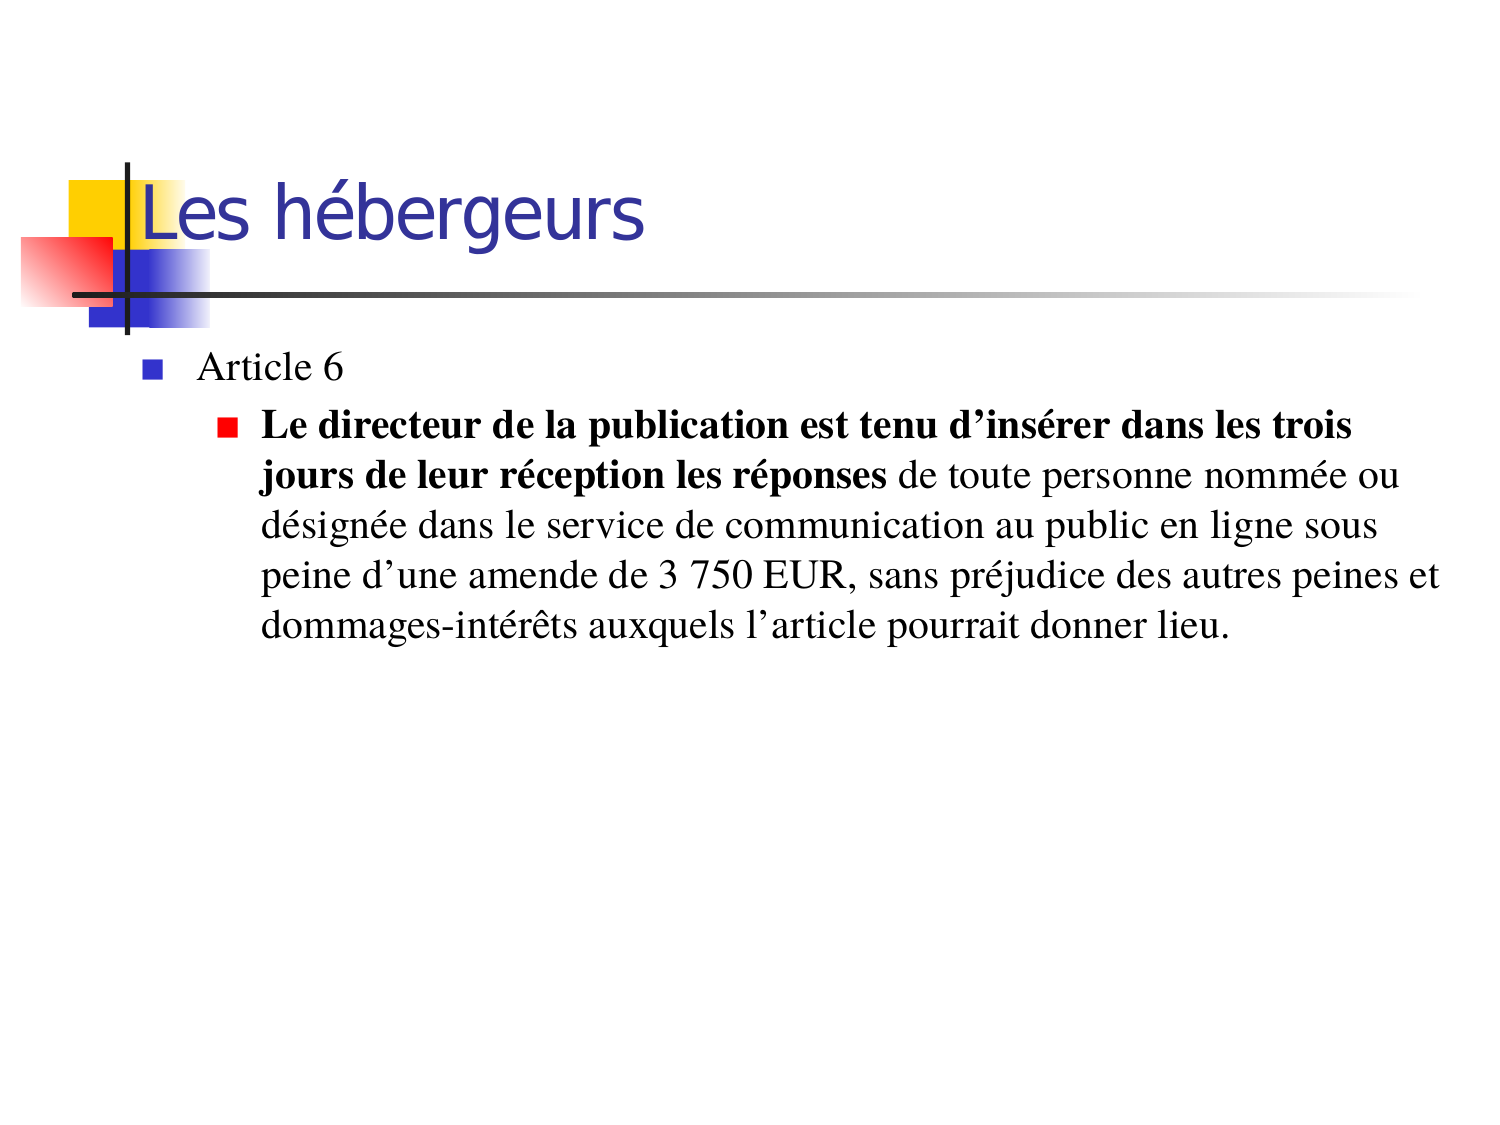

# Les hébergeurs
Article 6
Le directeur de la publication est tenu d’insérer dans les trois jours de leur réception les réponses de toute personne nommée ou désignée dans le service de communication au public en ligne sous peine d’une amende de 3 750 EUR, sans préjudice des autres peines et dommages-intérêts auxquels l’article pourrait donner lieu.